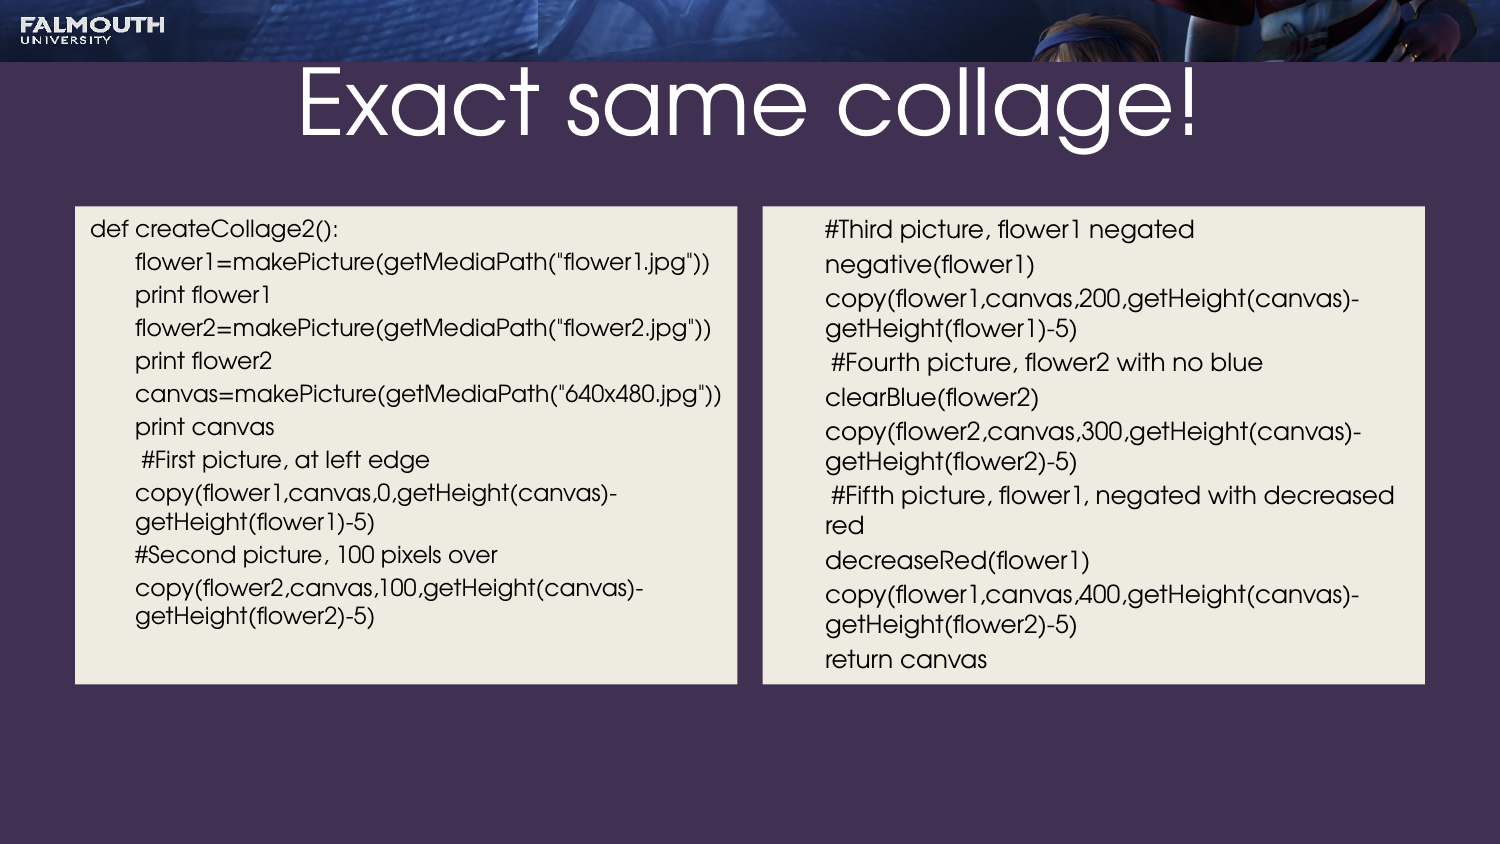

# Exact same collage!
def createCollage2():
	flower1=makePicture(getMediaPath("flower1.jpg"))
  	print flower1
	flower2=makePicture(getMediaPath("flower2.jpg"))
  	print flower2
	canvas=makePicture(getMediaPath("640x480.jpg"))
 	print canvas
 	 #First picture, at left edge
	copy(flower1,canvas,0,getHeight(canvas)-getHeight(flower1)-5)
  	#Second picture, 100 pixels over
	copy(flower2,canvas,100,getHeight(canvas)-getHeight(flower2)-5)

	#Third picture, flower1 negated
  	negative(flower1)
	copy(flower1,canvas,200,getHeight(canvas)-getHeight(flower1)-5)
 	 #Fourth picture, flower2 with no blue
  	clearBlue(flower2)
	copy(flower2,canvas,300,getHeight(canvas)-getHeight(flower2)-5)
 	 #Fifth picture, flower1, negated with decreased red
 	decreaseRed(flower1)
	copy(flower1,canvas,400,getHeight(canvas)-getHeight(flower2)-5)
  	return canvas